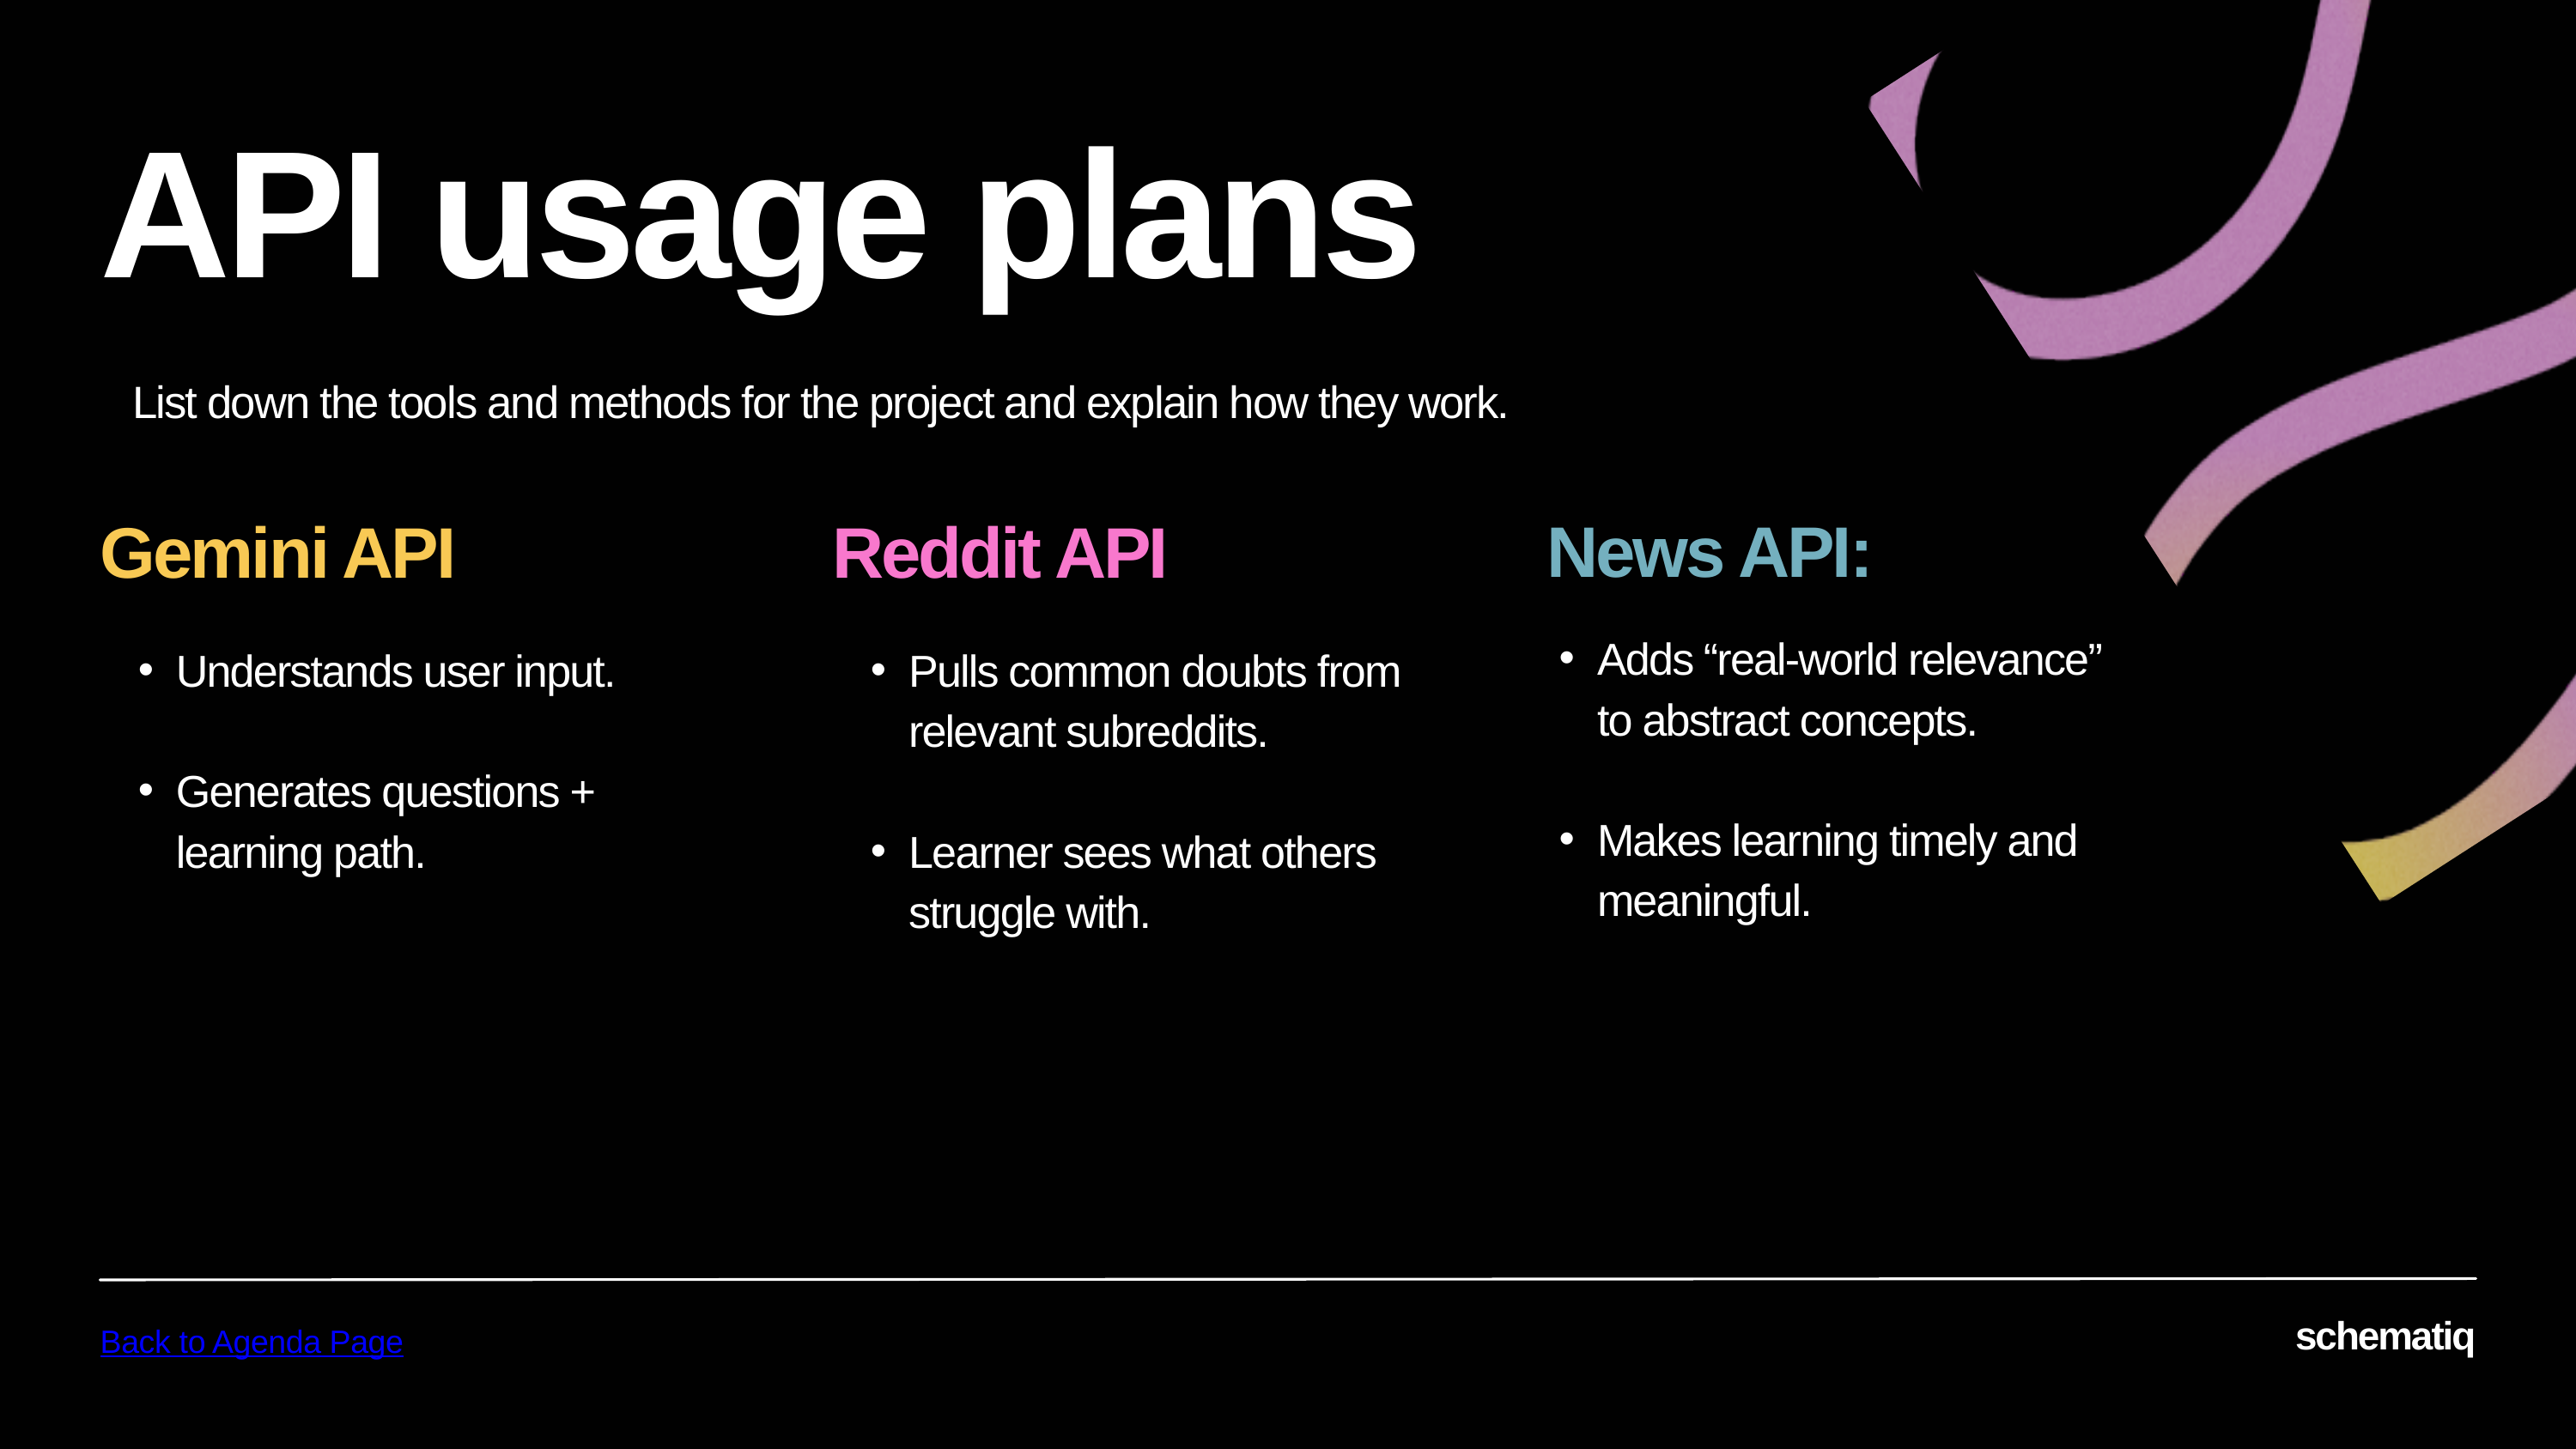

API usage plans

List down the tools and methods for the project and explain how they work.
Gemini API
Understands user input.

Generates questions + learning path.

Reddit API
Pulls common doubts from relevant subreddits.

Learner sees what others struggle with.

News API:

Adds “real-world relevance” to abstract concepts.

Makes learning timely and meaningful.

schematiq
Back to Agenda Page